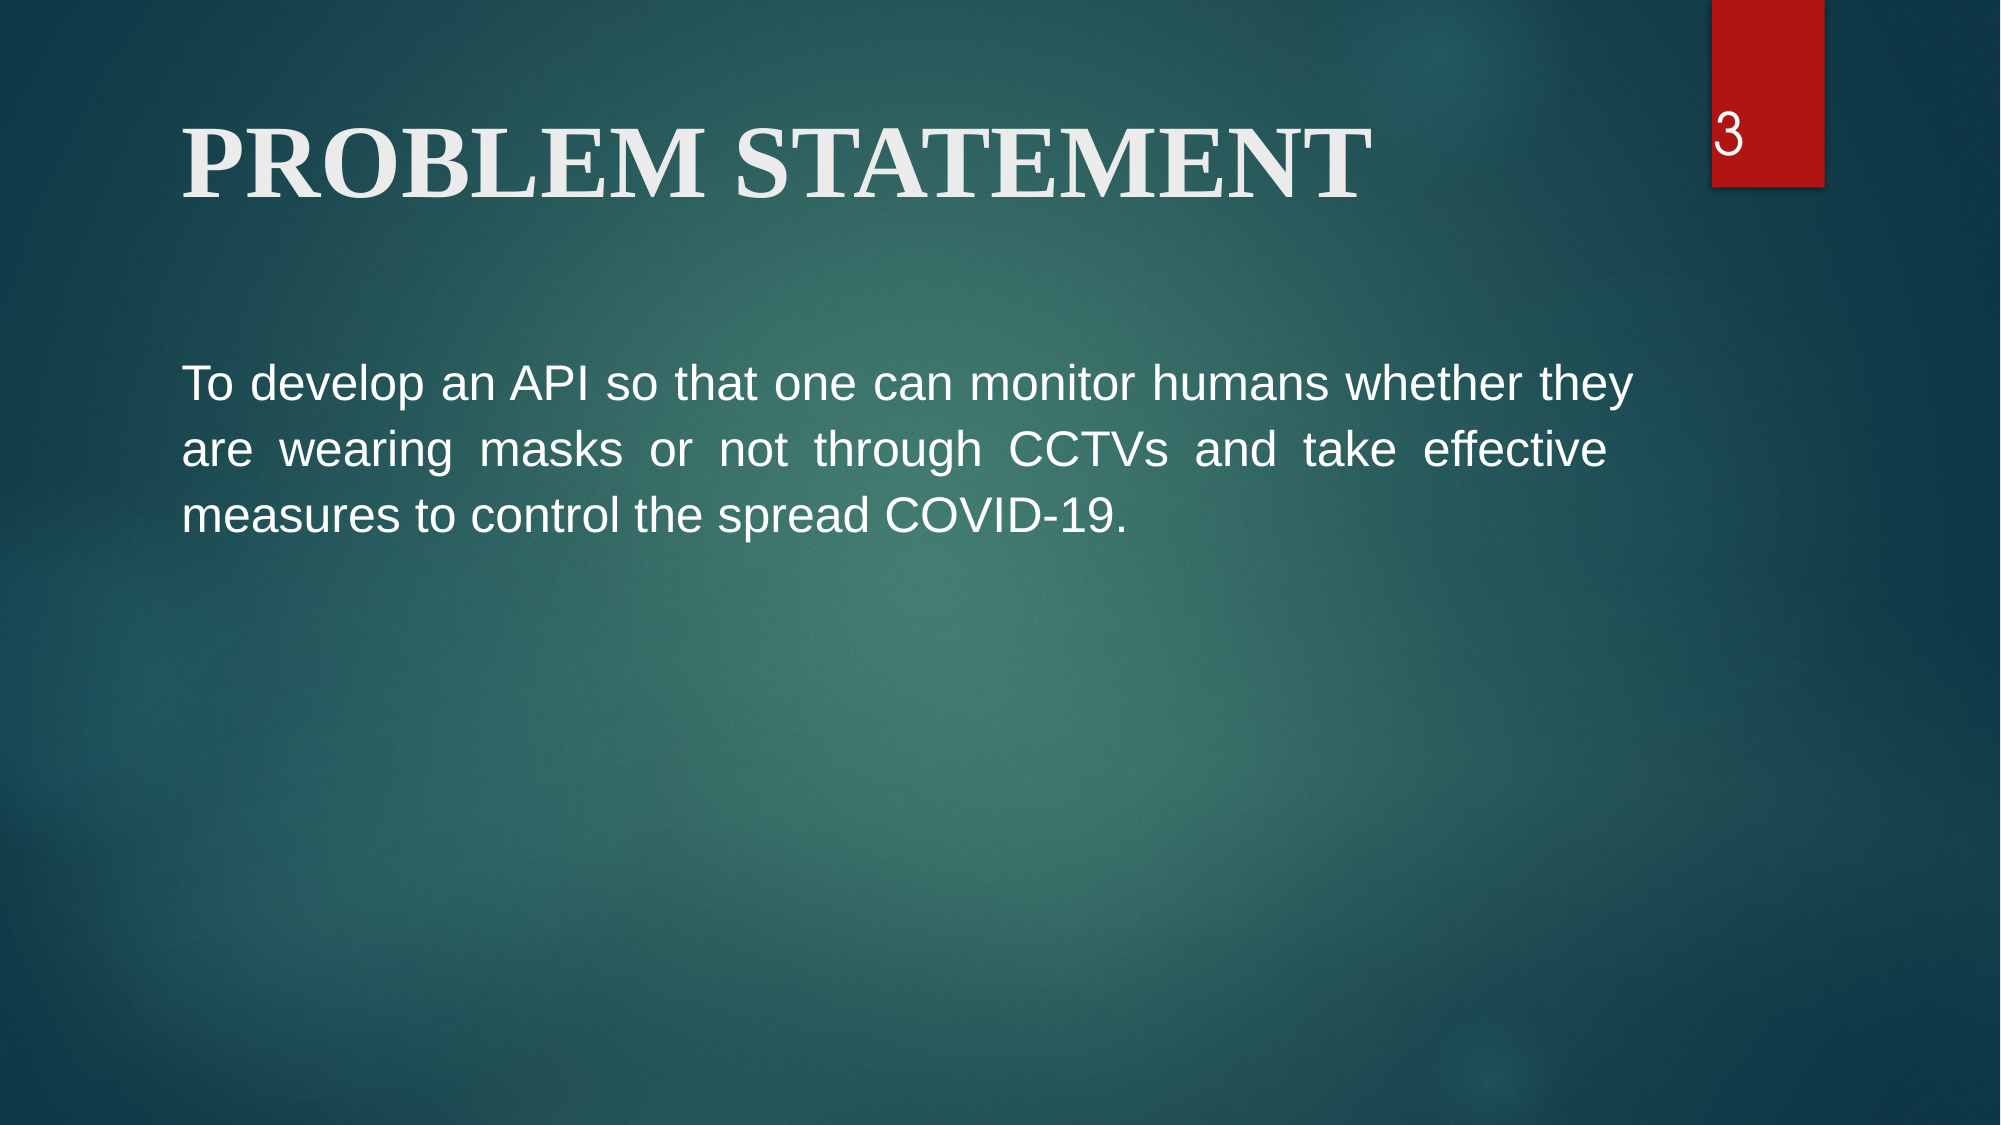

# PROBLEM STATEMENT
3
To develop an API so that one can monitor humans whether they are wearing masks or not through CCTVs and take effective  measures to control the spread COVID-19.